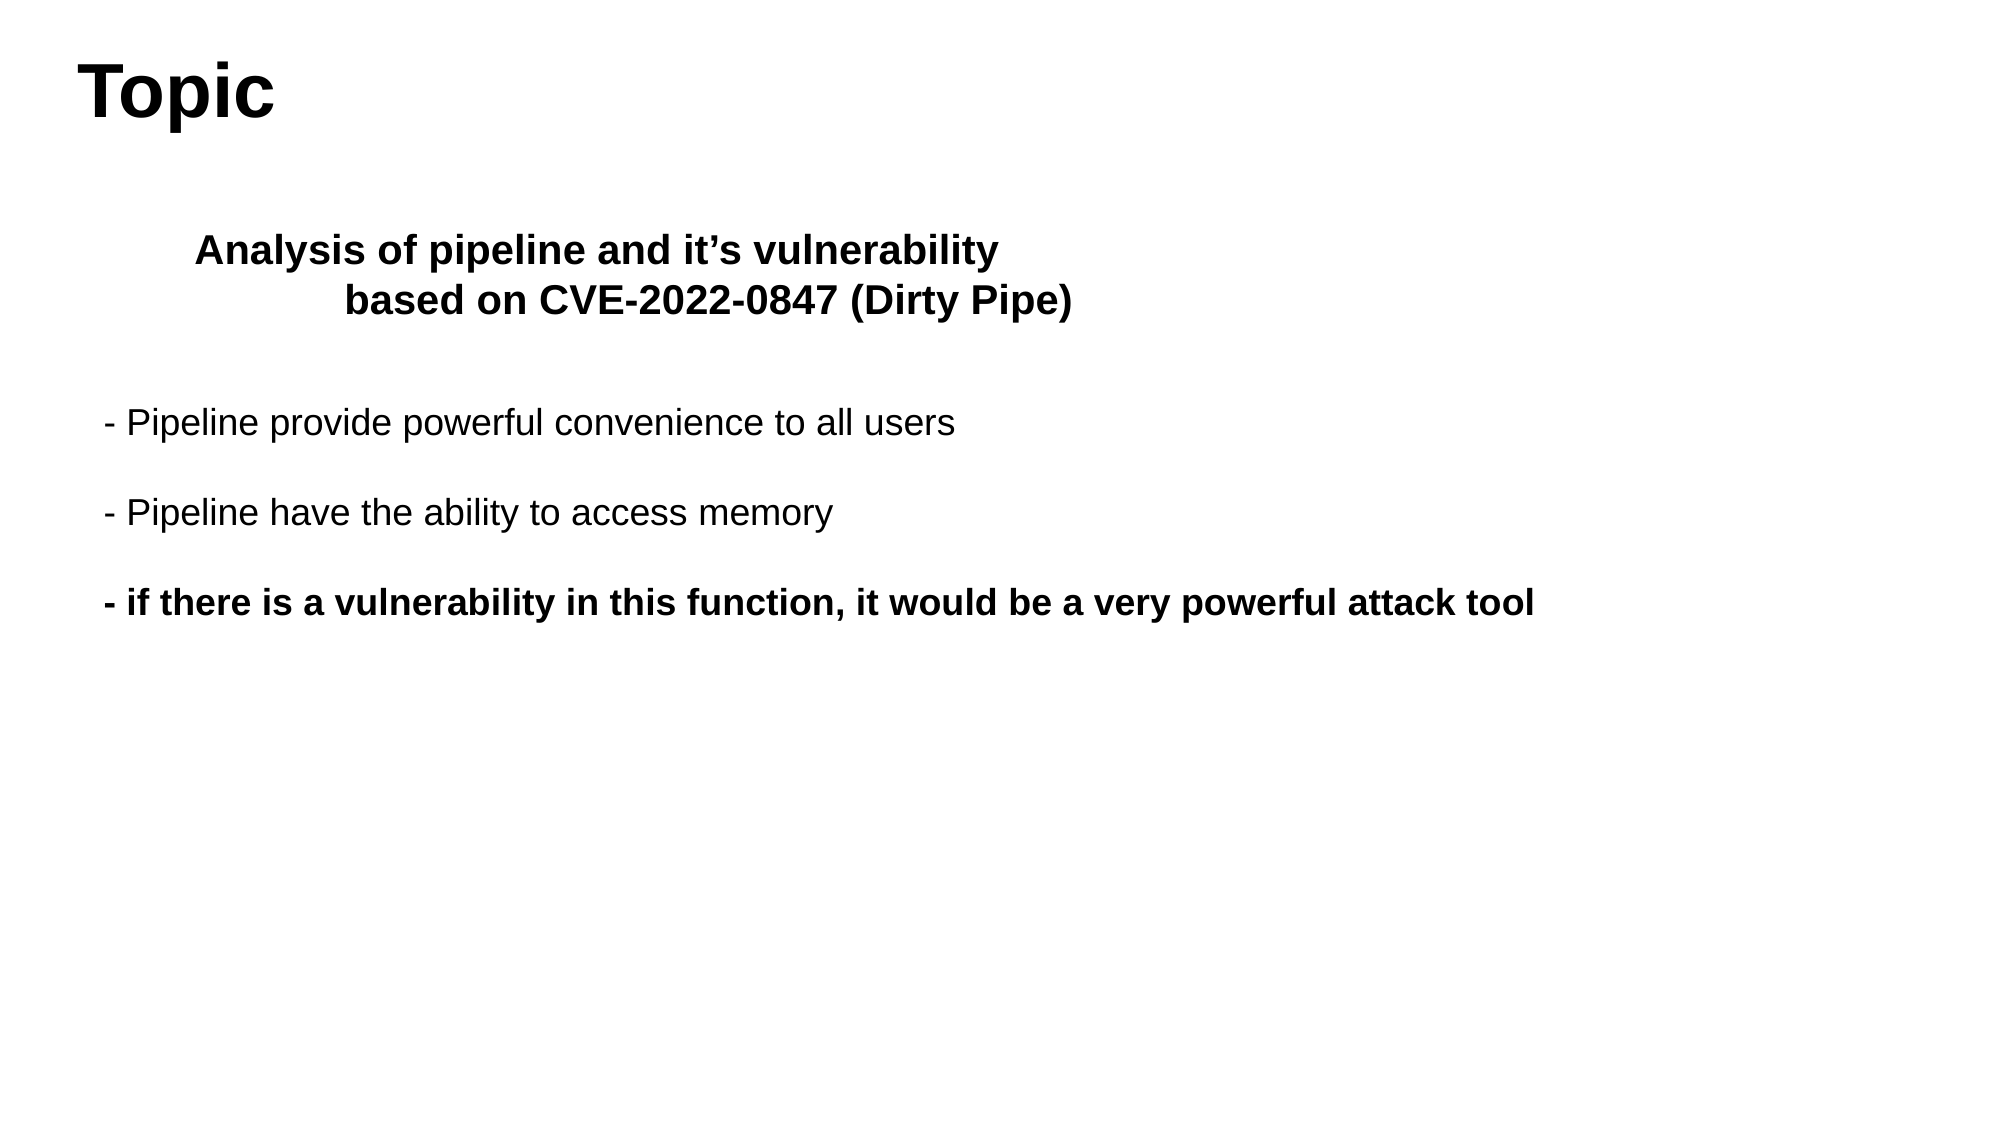

Topic
Analysis of pipeline and it’s vulnerability
	based on CVE-2022-0847 (Dirty Pipe)
 - Pipeline provide powerful convenience to all users

 - Pipeline have the ability to access memory

 - if there is a vulnerability in this function, it would be a very powerful attack tool